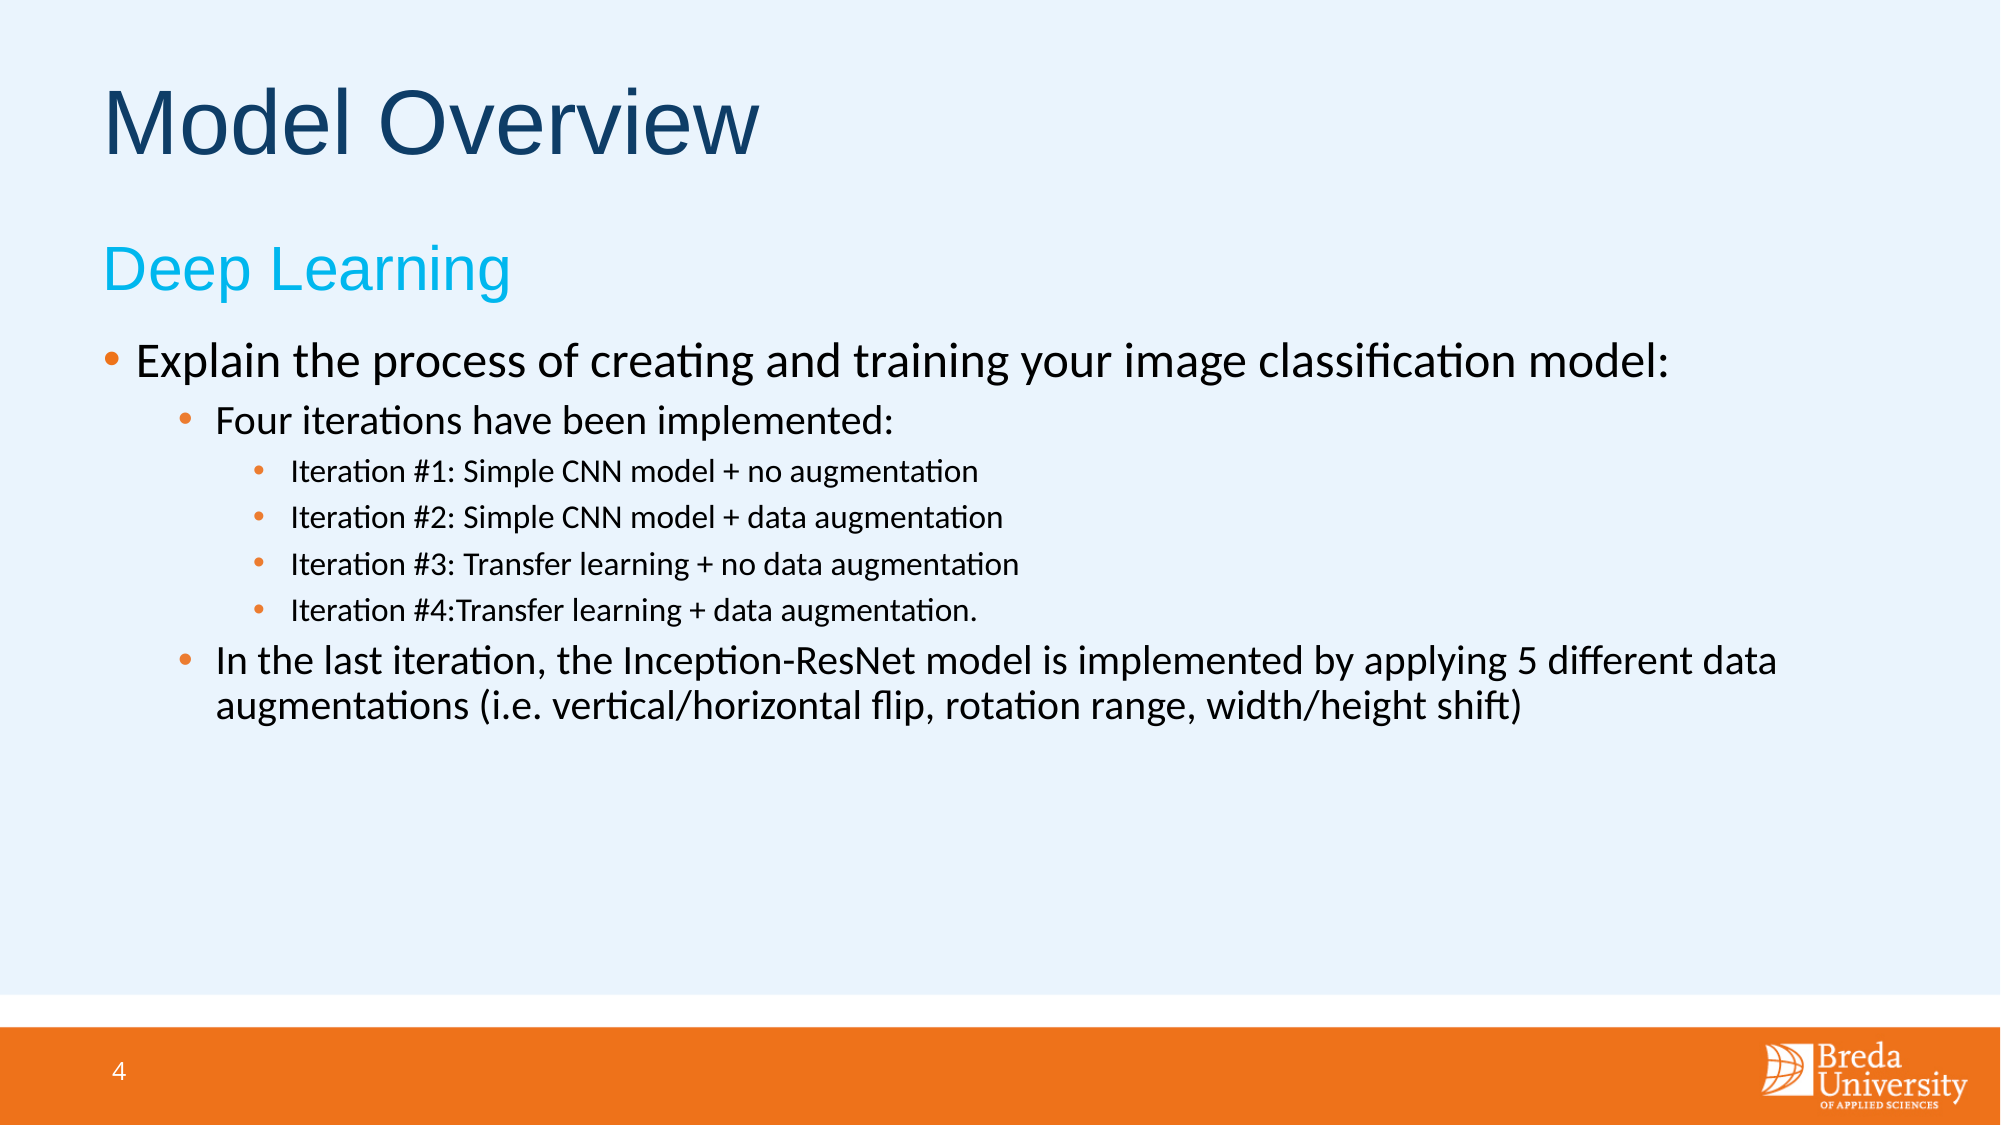

# Model Overview
Deep Learning
Explain the process of creating and training your image classification model:
Four iterations have been implemented:
Iteration #1: Simple CNN model + no augmentation
Iteration #2: Simple CNN model + data augmentation
Iteration #3: Transfer learning + no data augmentation
Iteration #4:Transfer learning + data augmentation.
In the last iteration, the Inception-ResNet model is implemented by applying 5 different data augmentations (i.e. vertical/horizontal flip, rotation range, width/height shift)

4